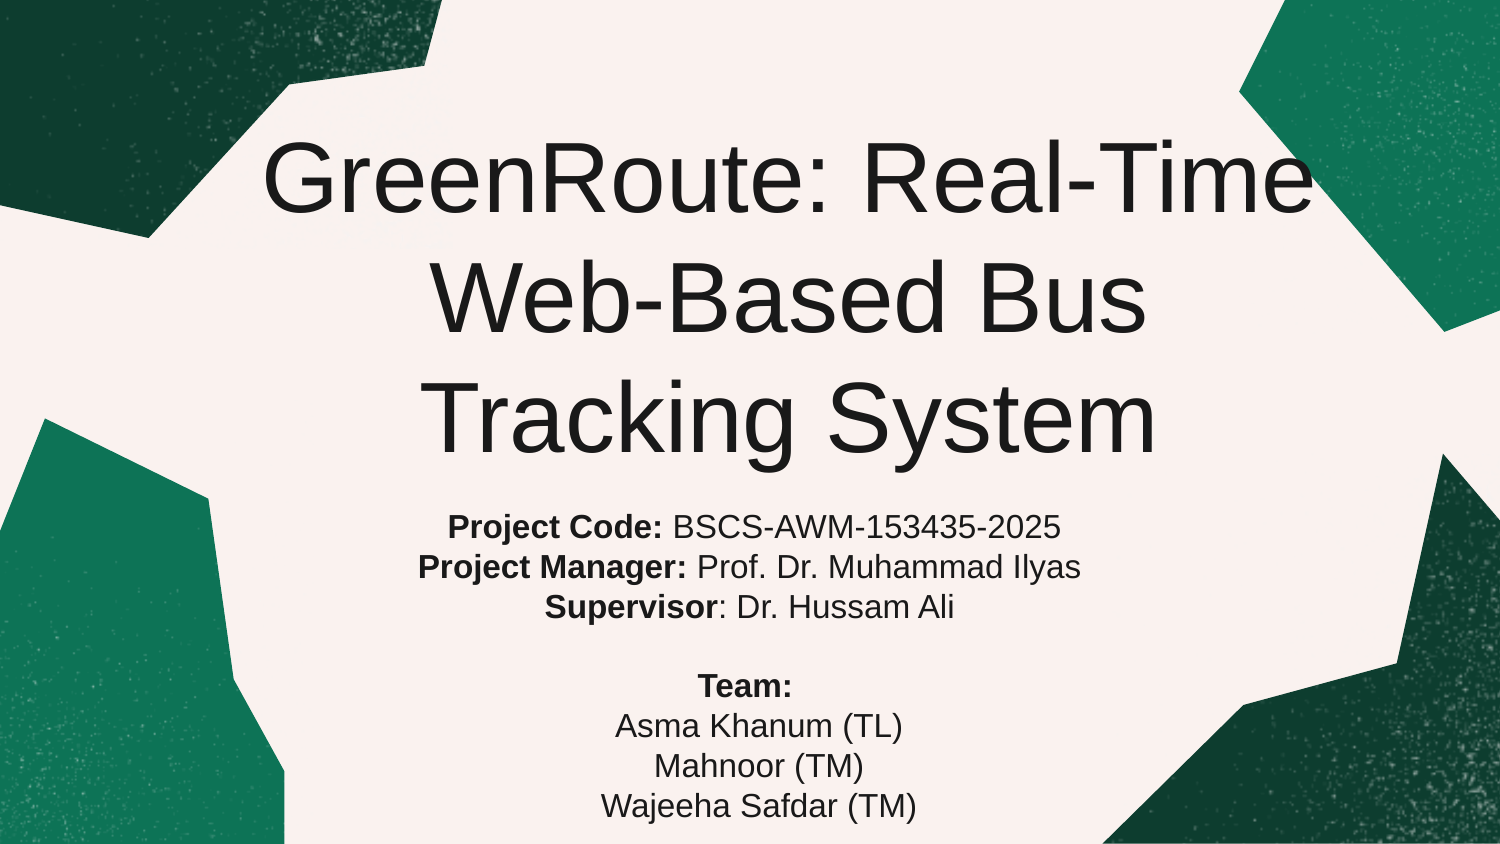

# GreenRoute: Real-Time Web-Based Bus Tracking System
 Project Code: BSCS-AWM-153435-2025
Project Manager: Prof. Dr. Muhammad Ilyas
Supervisor: Dr. Hussam Ali

Team:
  Asma Khanum (TL)
  Mahnoor (TM)
  Wajeeha Safdar (TM)